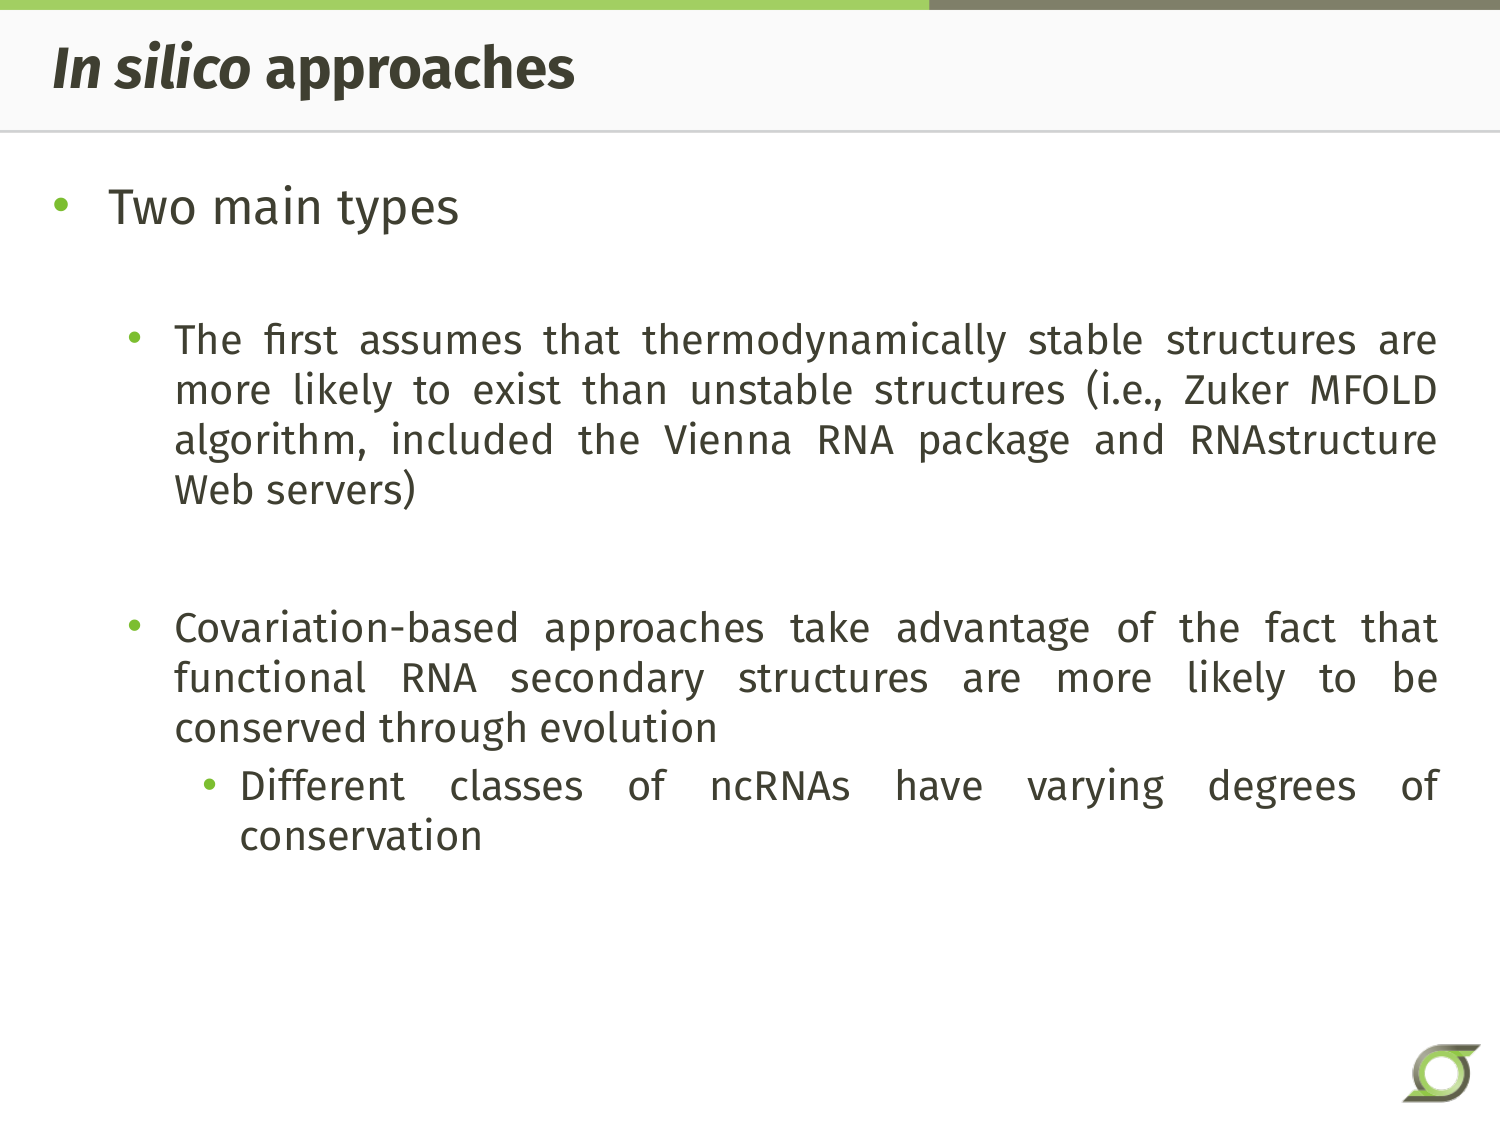

# In silico approaches
Two main types

The first assumes that thermodynamically stable structures are more likely to exist than unstable structures (i.e., Zuker MFOLD algorithm, included the Vienna RNA package and RNAstructure Web servers)

Covariation-based approaches take advantage of the fact that functional RNA secondary structures are more likely to be conserved through evolution
Different classes of ncRNAs have varying degrees of conservation